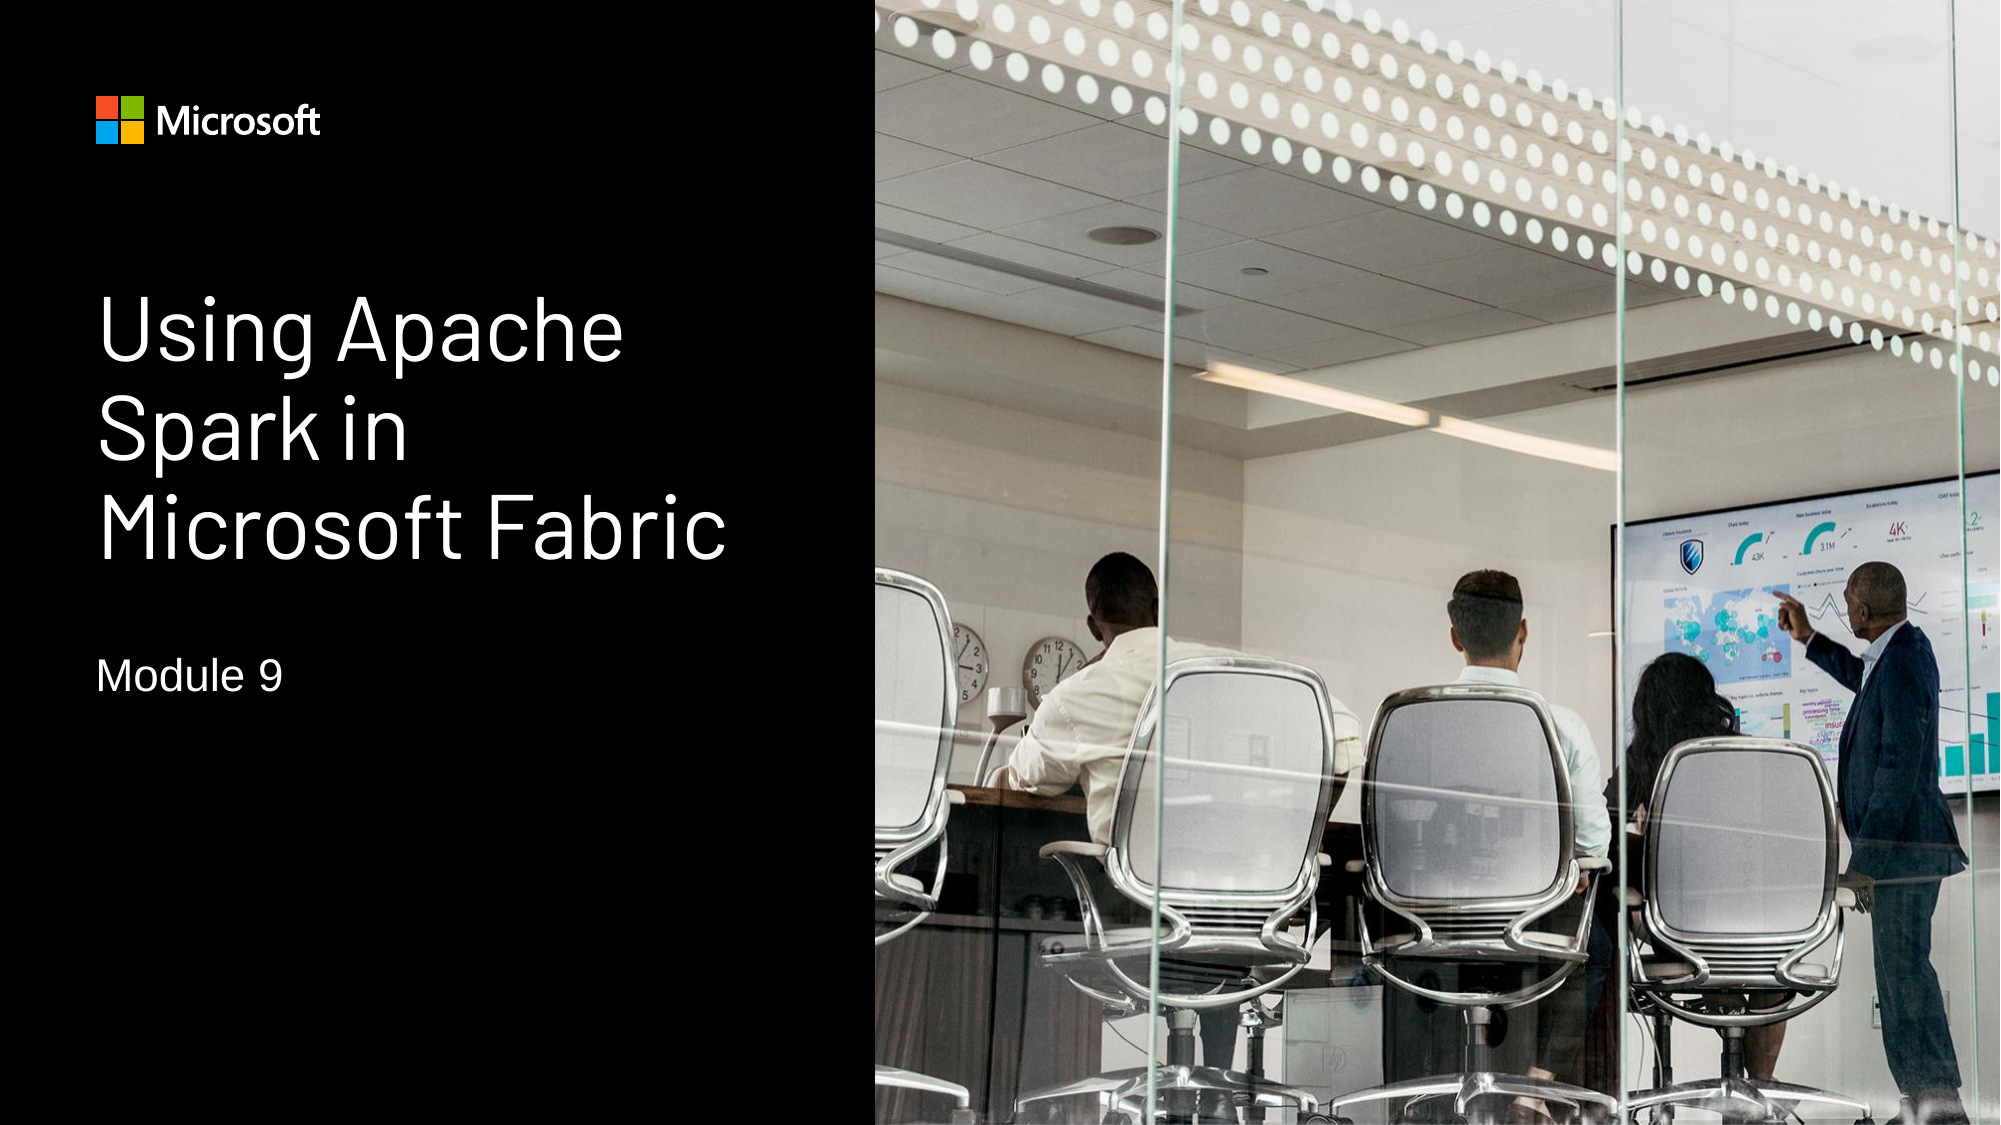

# Using Apache Spark in Microsoft Fabric
Module 9